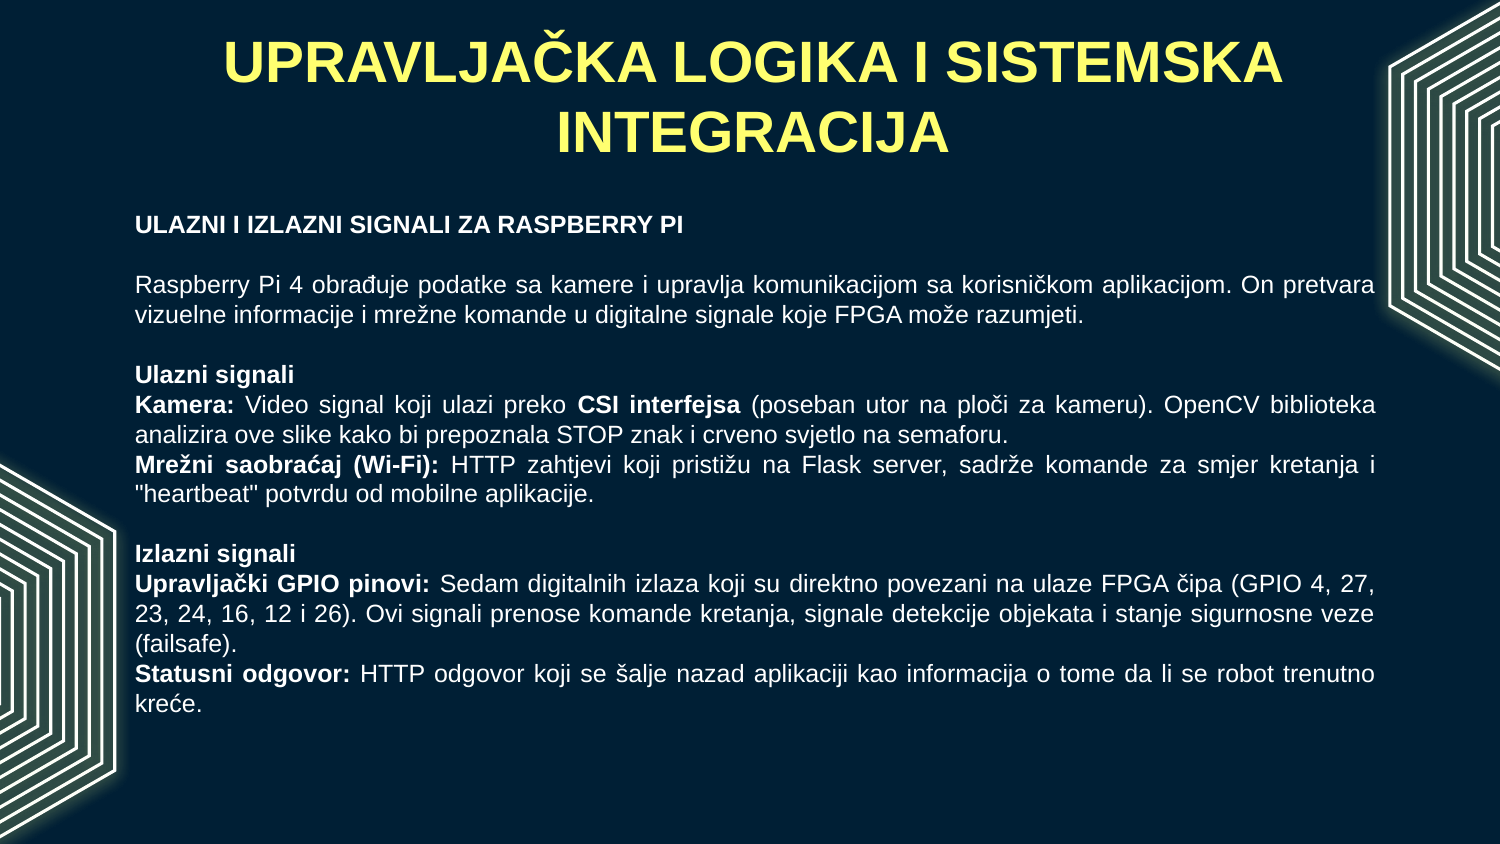

# UPRAVLJAČKA LOGIKA I SISTEMSKA INTEGRACIJA
ULAZNI I IZLAZNI SIGNALI ZA RASPBERRY PI

Raspberry Pi 4 obrađuje podatke sa kamere i upravlja komunikacijom sa korisničkom aplikacijom. On pretvara vizuelne informacije i mrežne komande u digitalne signale koje FPGA može razumjeti.

Ulazni signali
Kamera: Video signal koji ulazi preko CSI interfejsa (poseban utor na ploči za kameru). OpenCV biblioteka analizira ove slike kako bi prepoznala STOP znak i crveno svjetlo na semaforu.
Mrežni saobraćaj (Wi-Fi): HTTP zahtjevi koji pristižu na Flask server, sadrže komande za smjer kretanja i "heartbeat" potvrdu od mobilne aplikacije.

Izlazni signali
Upravljački GPIO pinovi: Sedam digitalnih izlaza koji su direktno povezani na ulaze FPGA čipa (GPIO 4, 27, 23, 24, 16, 12 i 26). Ovi signali prenose komande kretanja, signale detekcije objekata i stanje sigurnosne veze (failsafe).
Statusni odgovor: HTTP odgovor koji se šalje nazad aplikaciji kao informacija o tome da li se robot trenutno kreće.